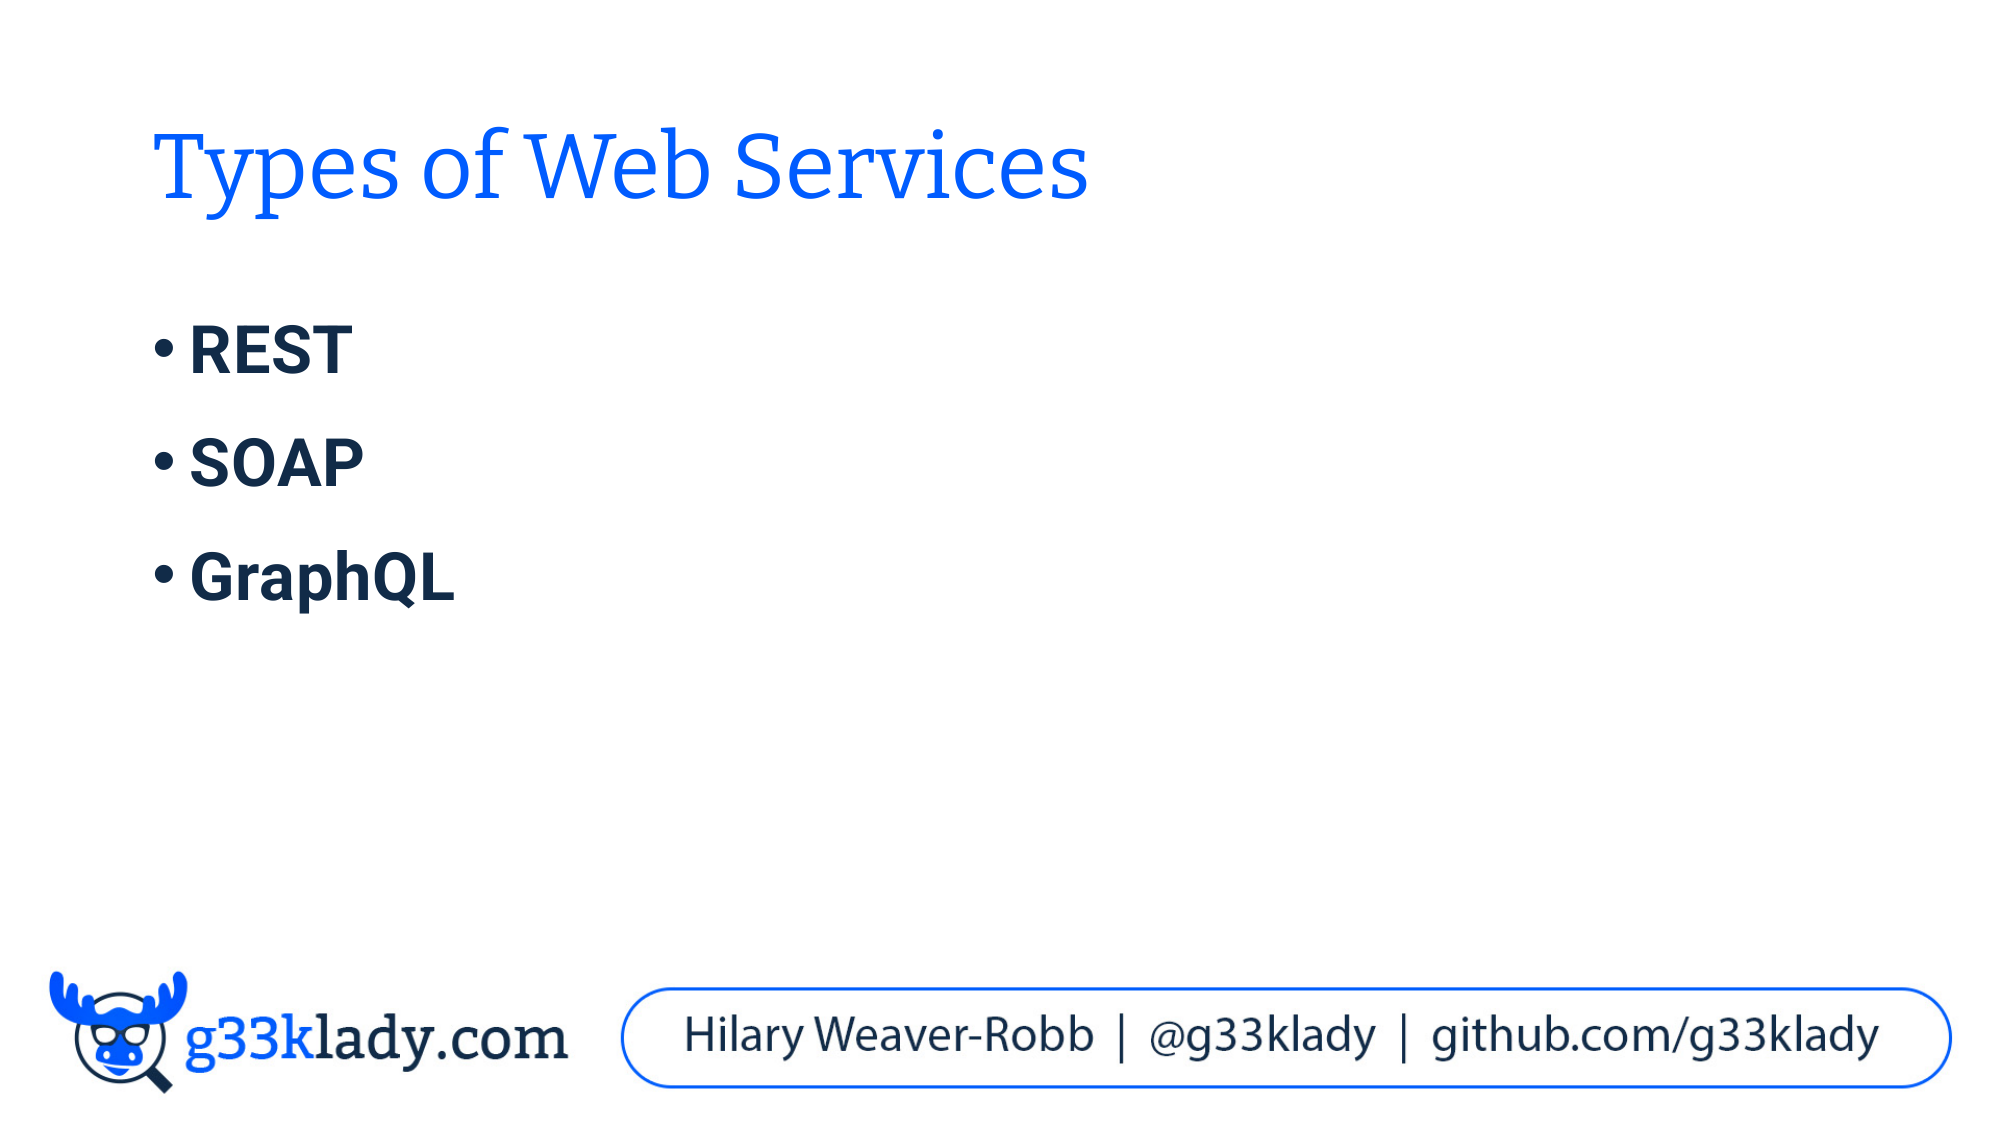

# Types of Web Services
REST
SOAP
GraphQL